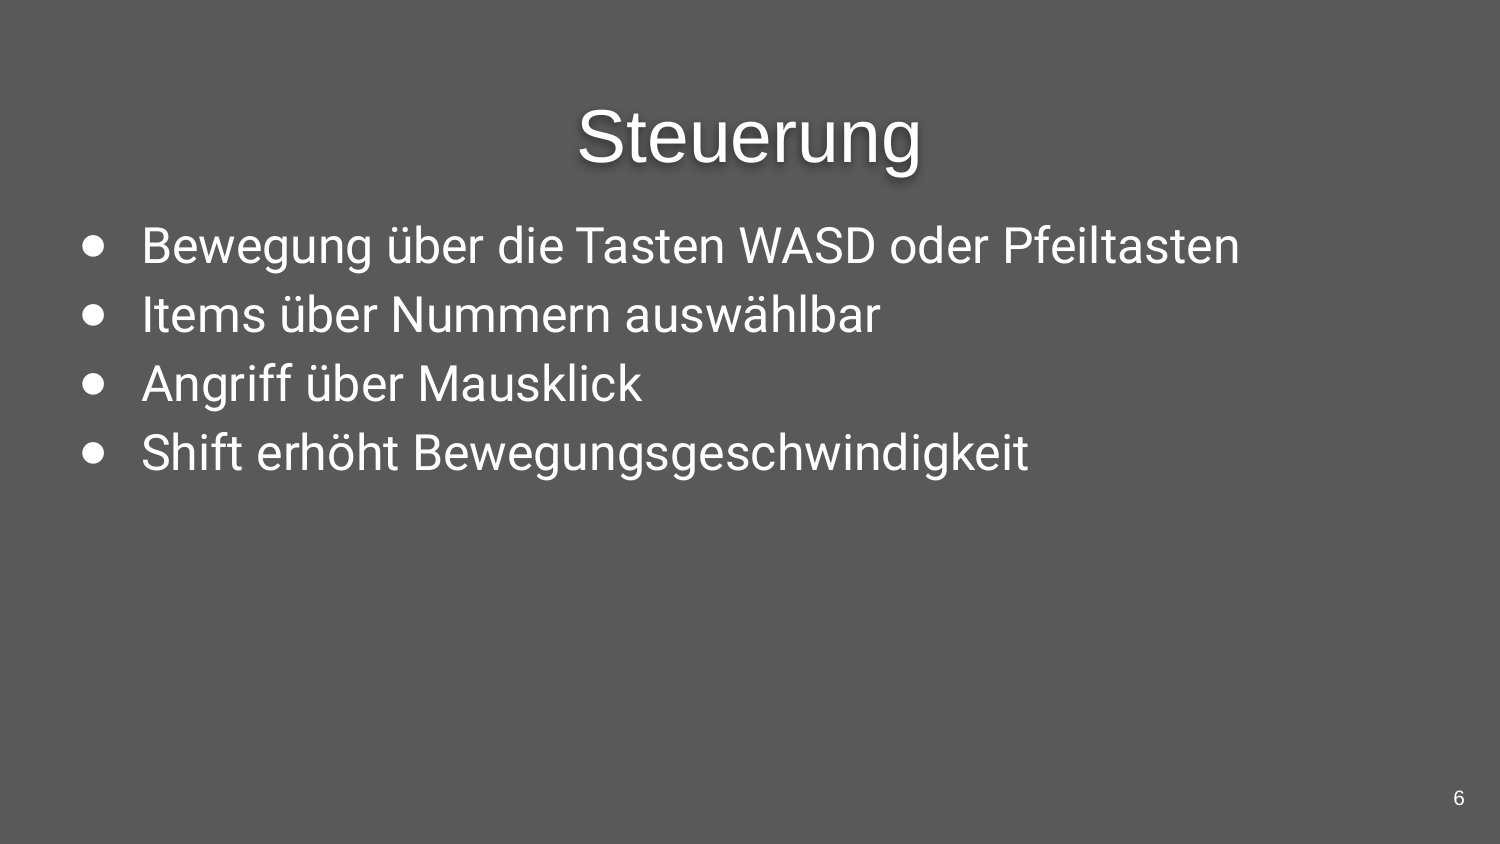

# Steuerung
Bewegung über die Tasten WASD oder Pfeiltasten
Items über Nummern auswählbar
Angriff über Mausklick
Shift erhöht Bewegungsgeschwindigkeit

6